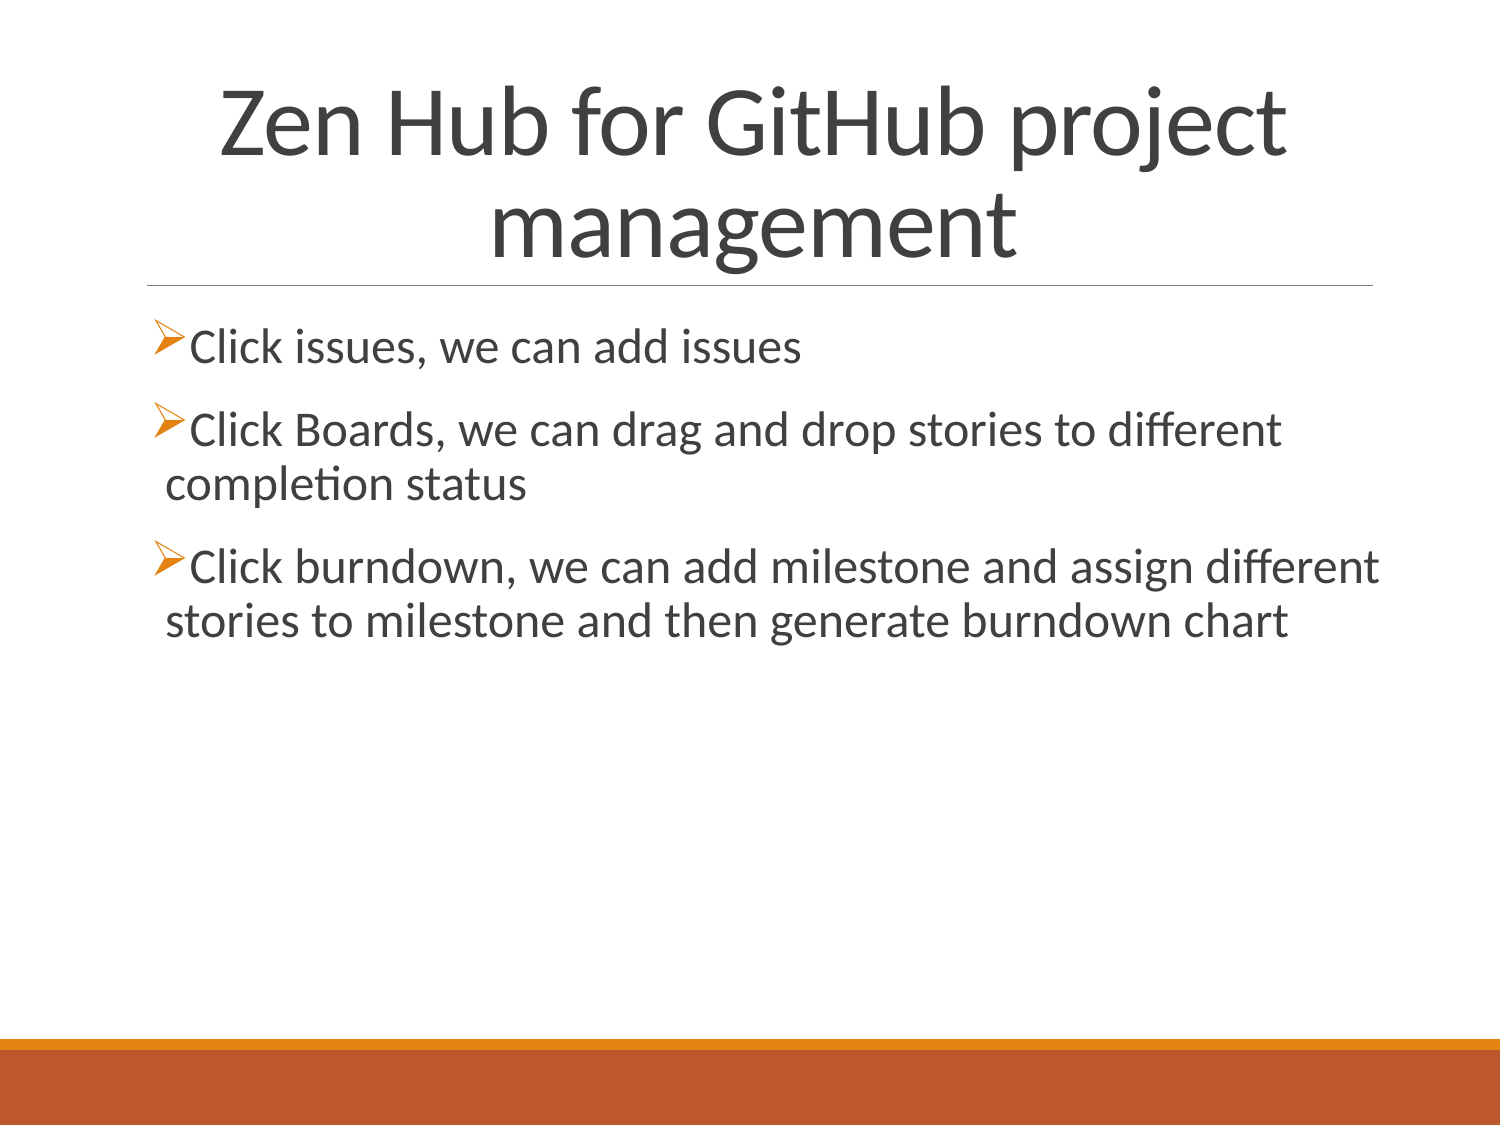

# Zen Hub for GitHub project management
Click issues, we can add issues
Click Boards, we can drag and drop stories to different completion status
Click burndown, we can add milestone and assign different stories to milestone and then generate burndown chart